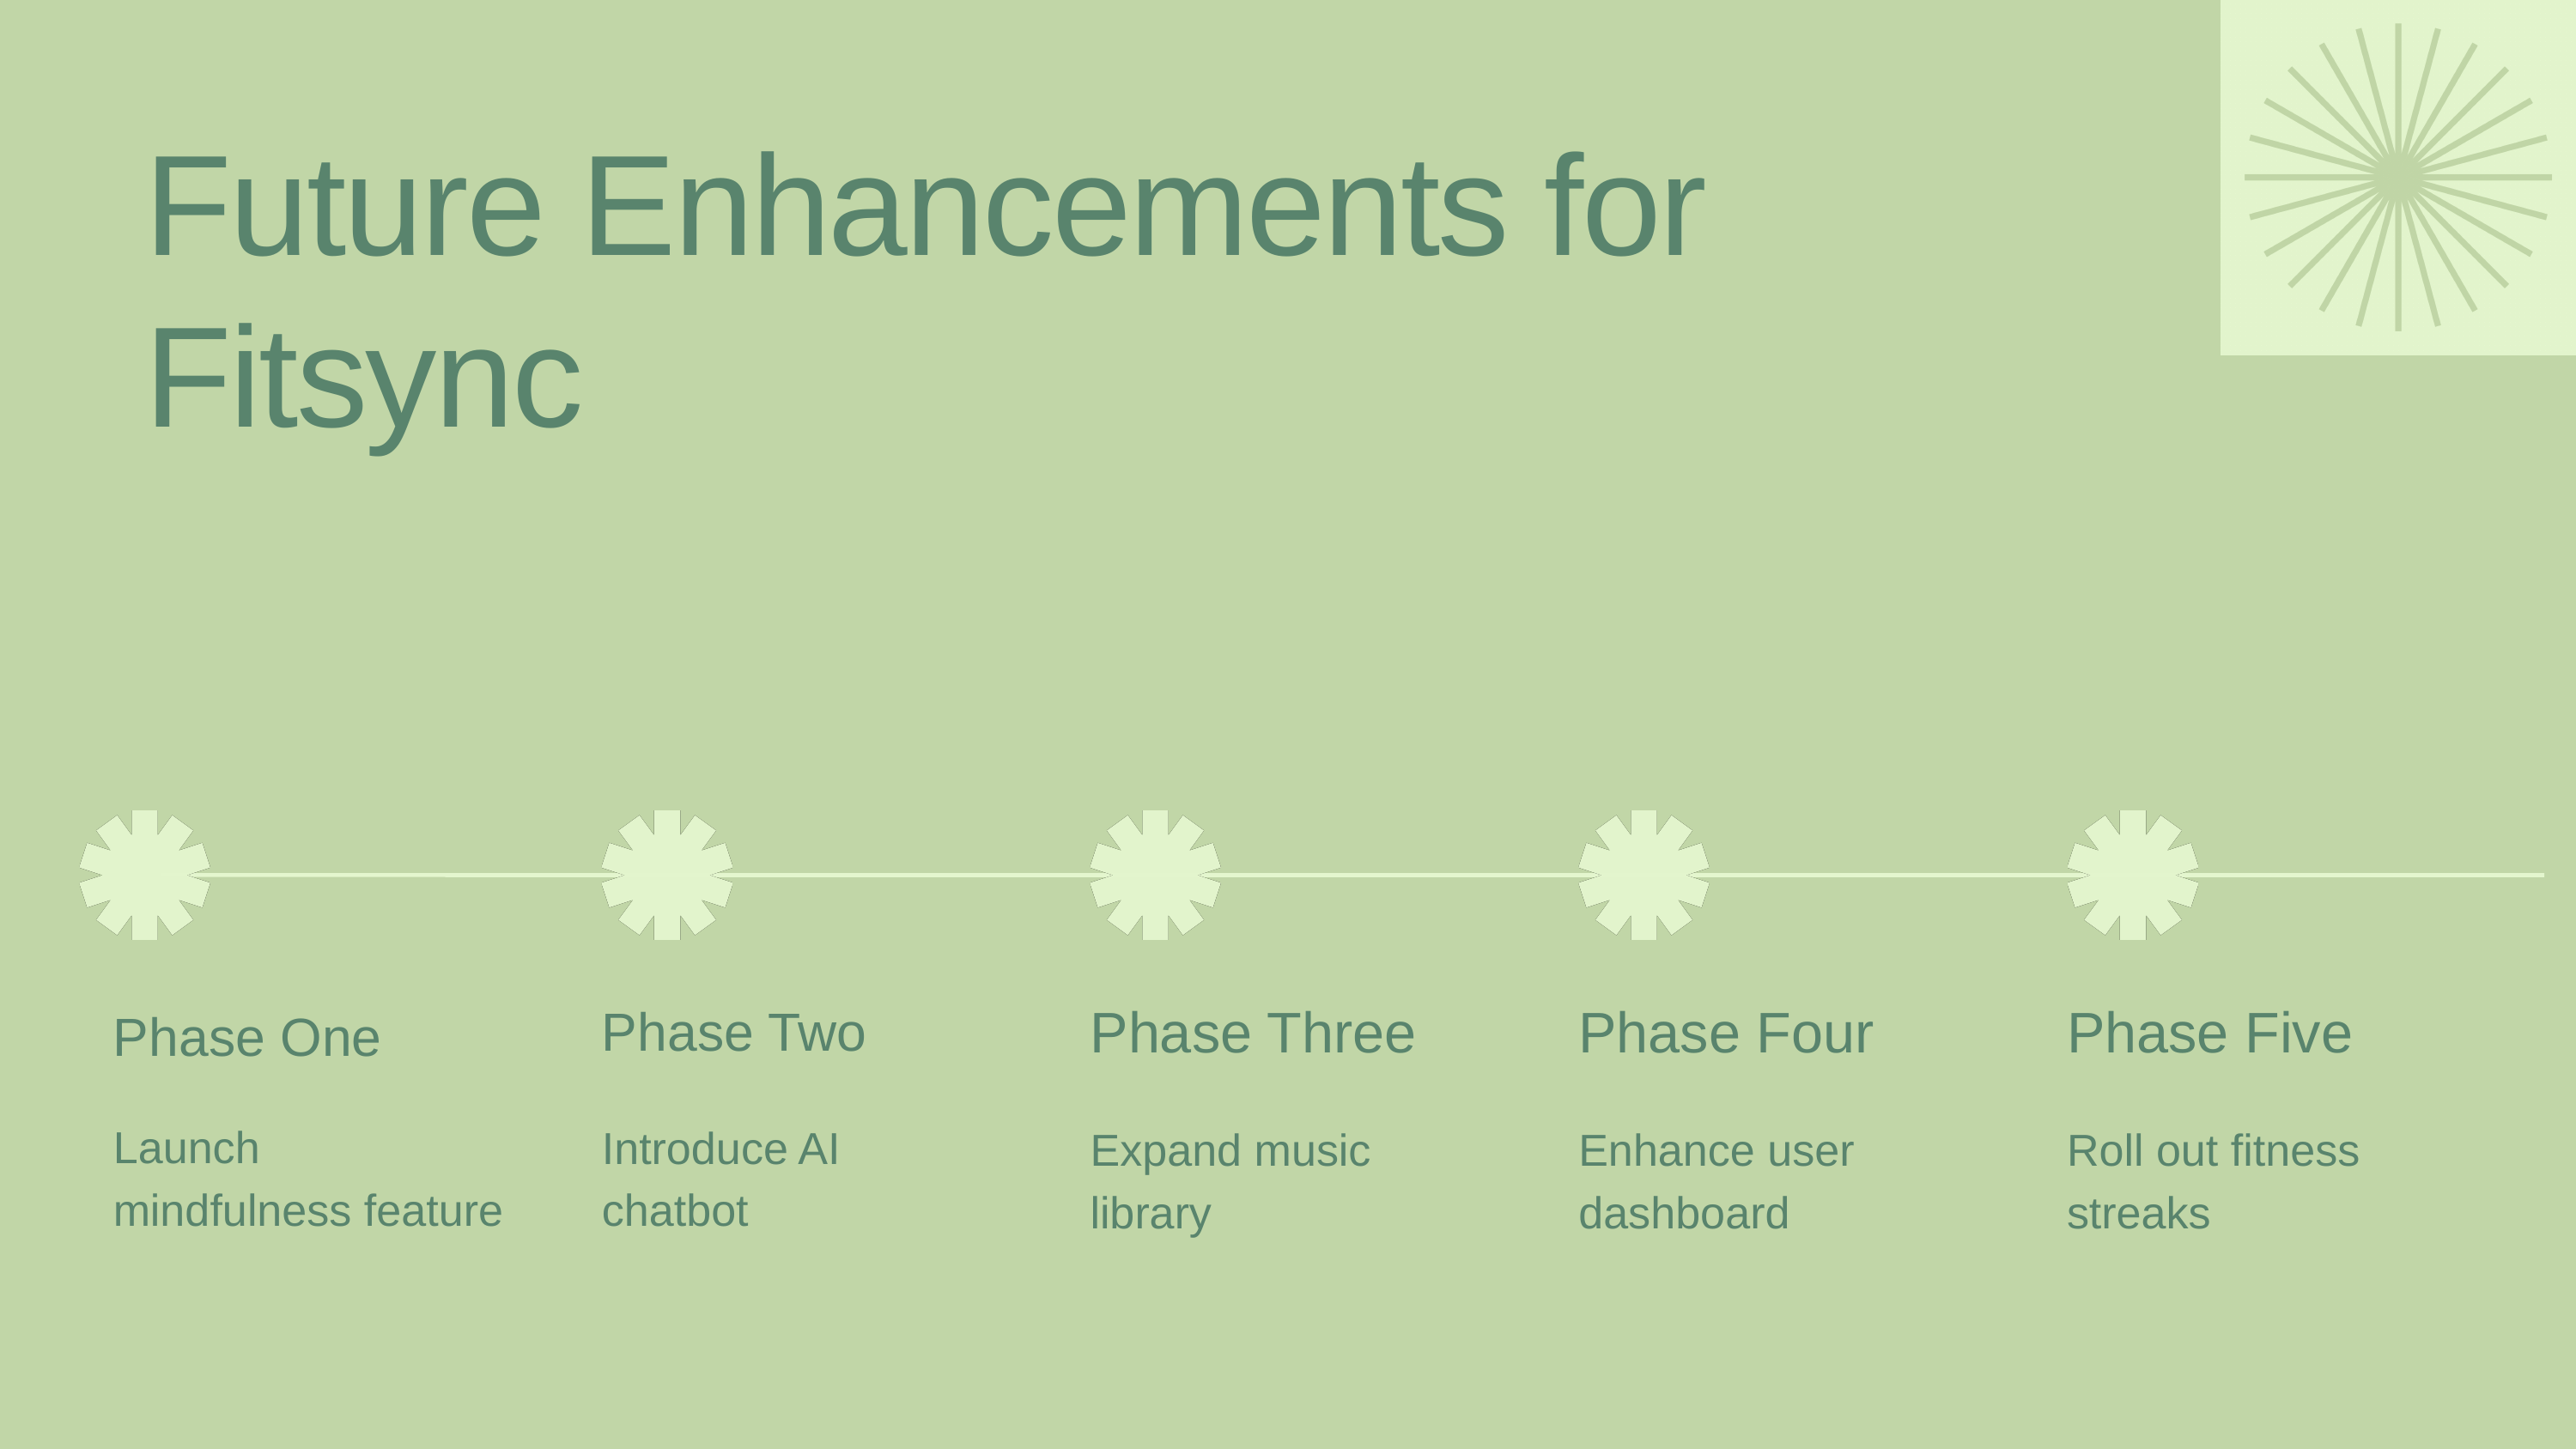

Future Enhancements for Fitsync

Phase Three
Expand music library
Phase Four
Enhance user dashboard
Phase Five
Roll out fitness streaks
Phase Two
Introduce AI chatbot
Phase One
Launch mindfulness feature